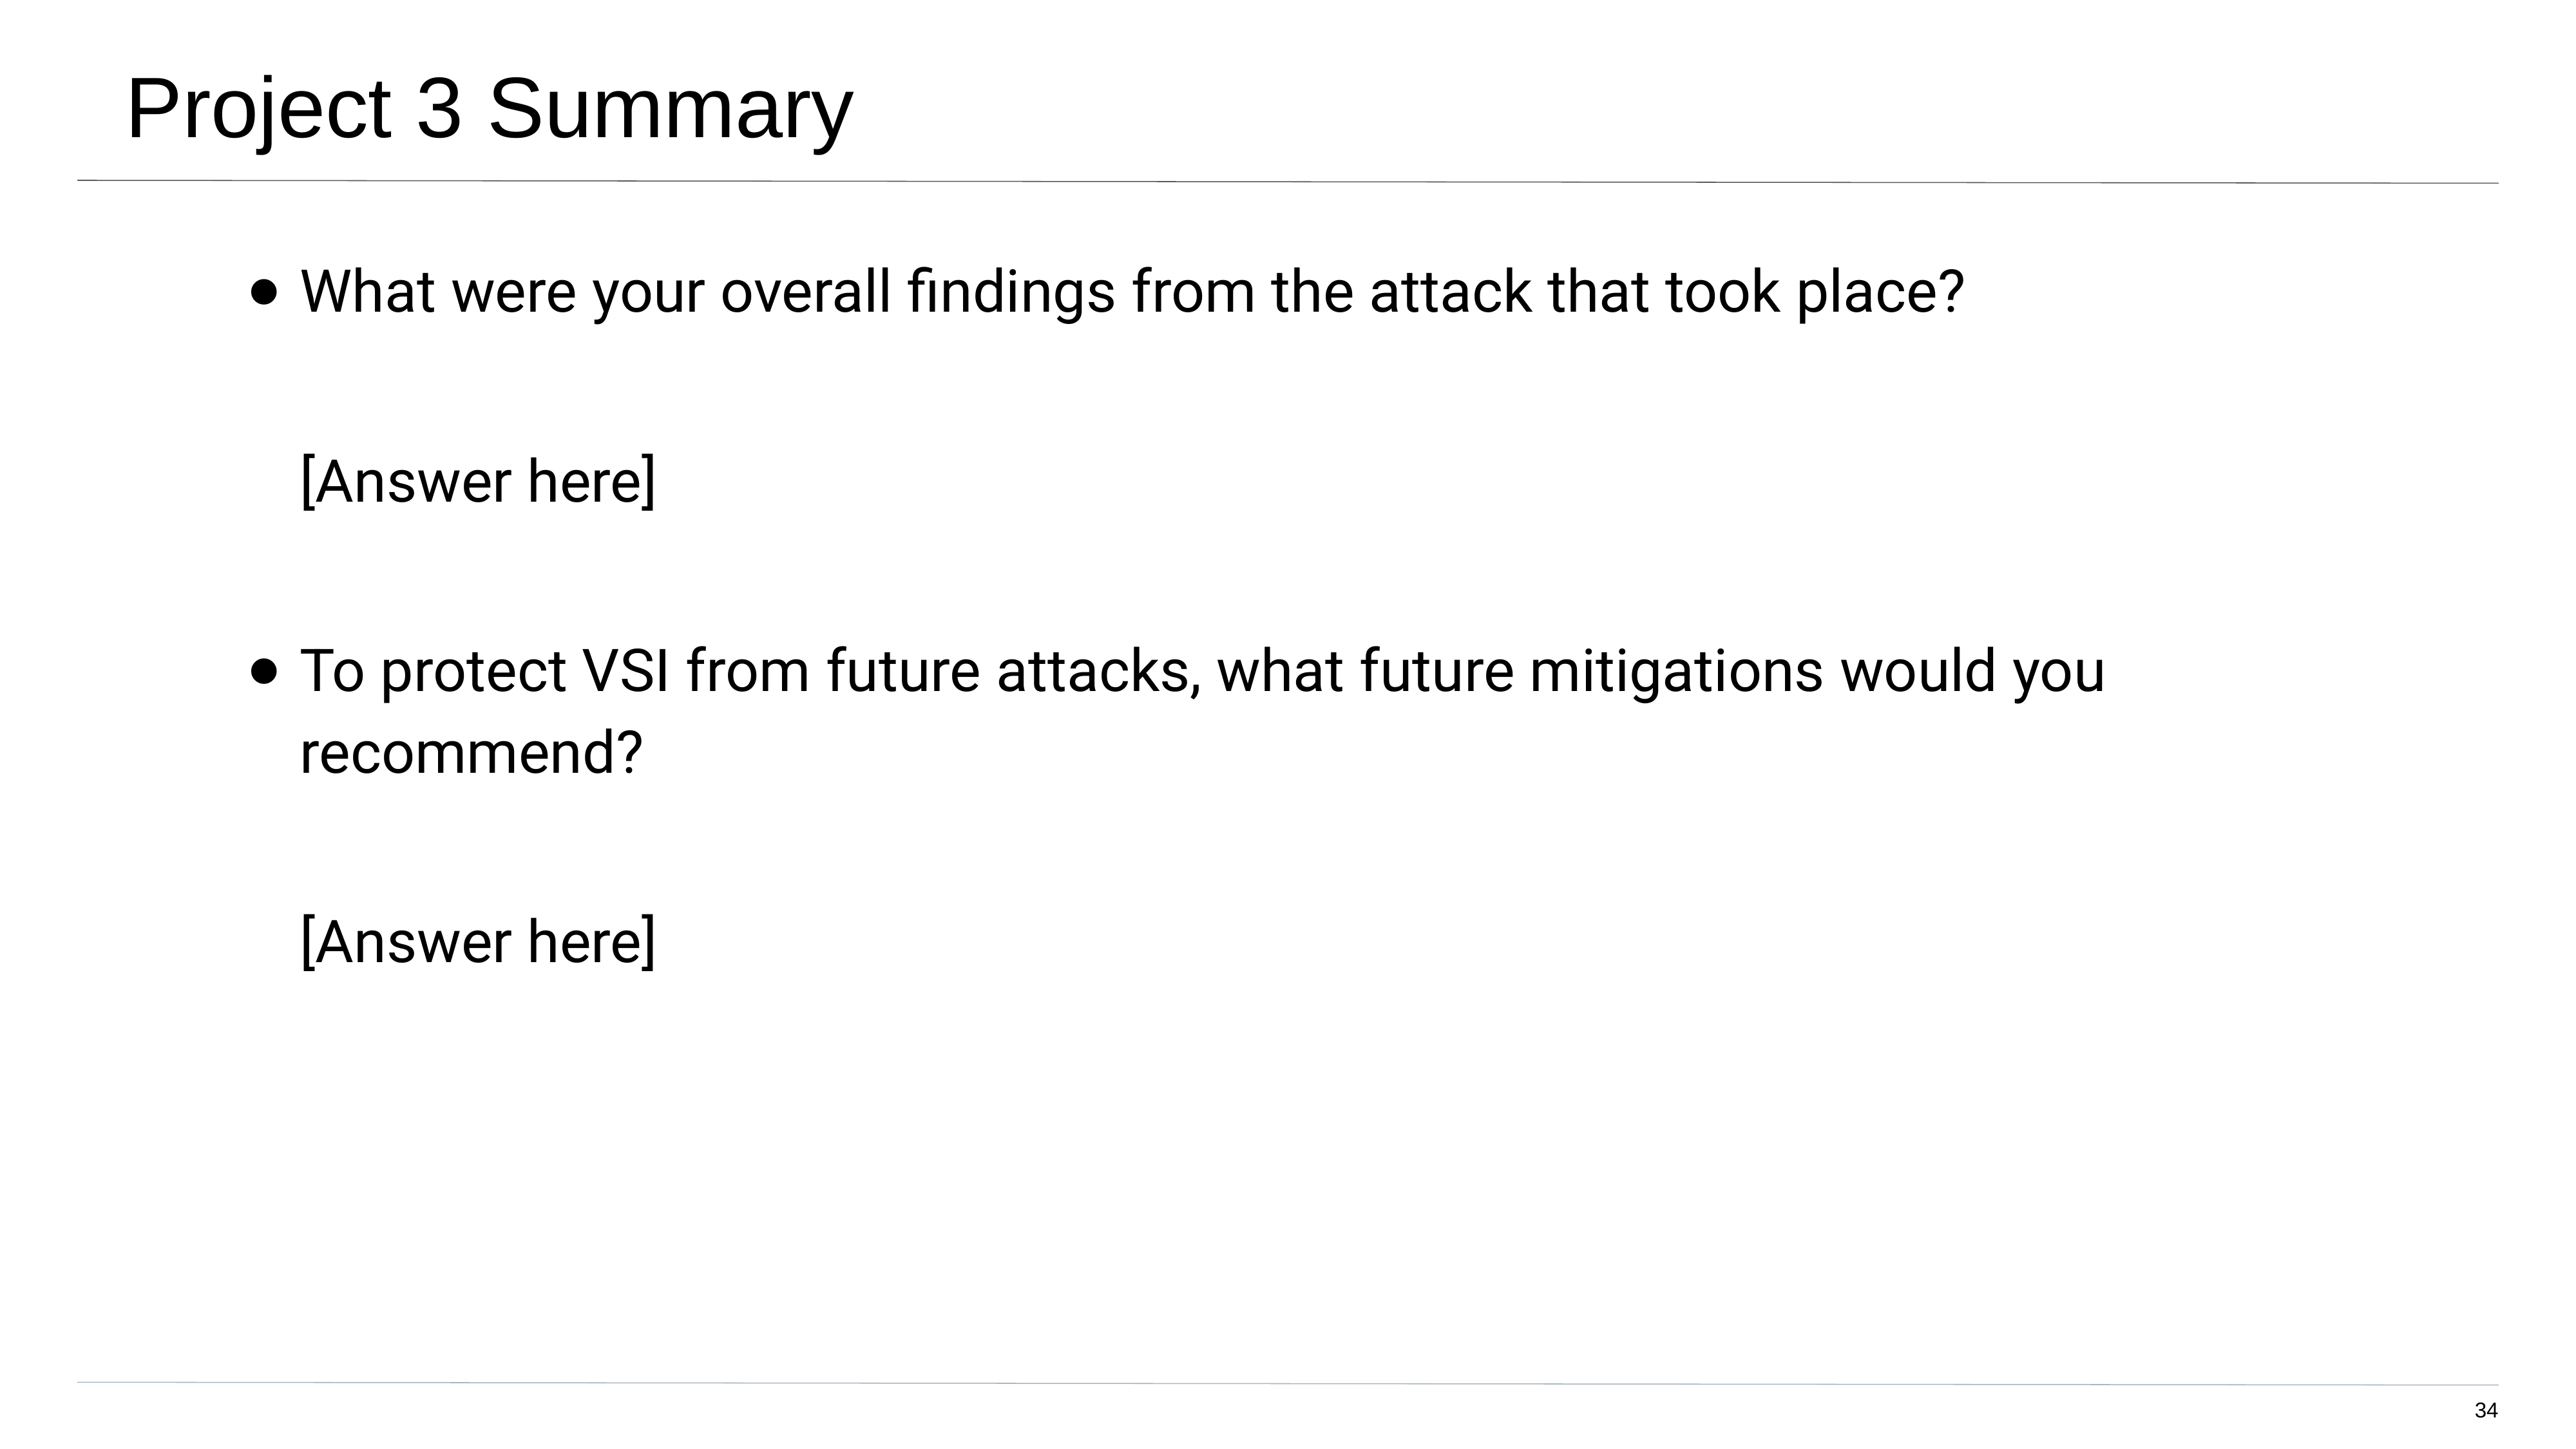

# Project 3 Summary
What were your overall findings from the attack that took place?

[Answer here]

To protect VSI from future attacks, what future mitigations would you recommend?

[Answer here]
34